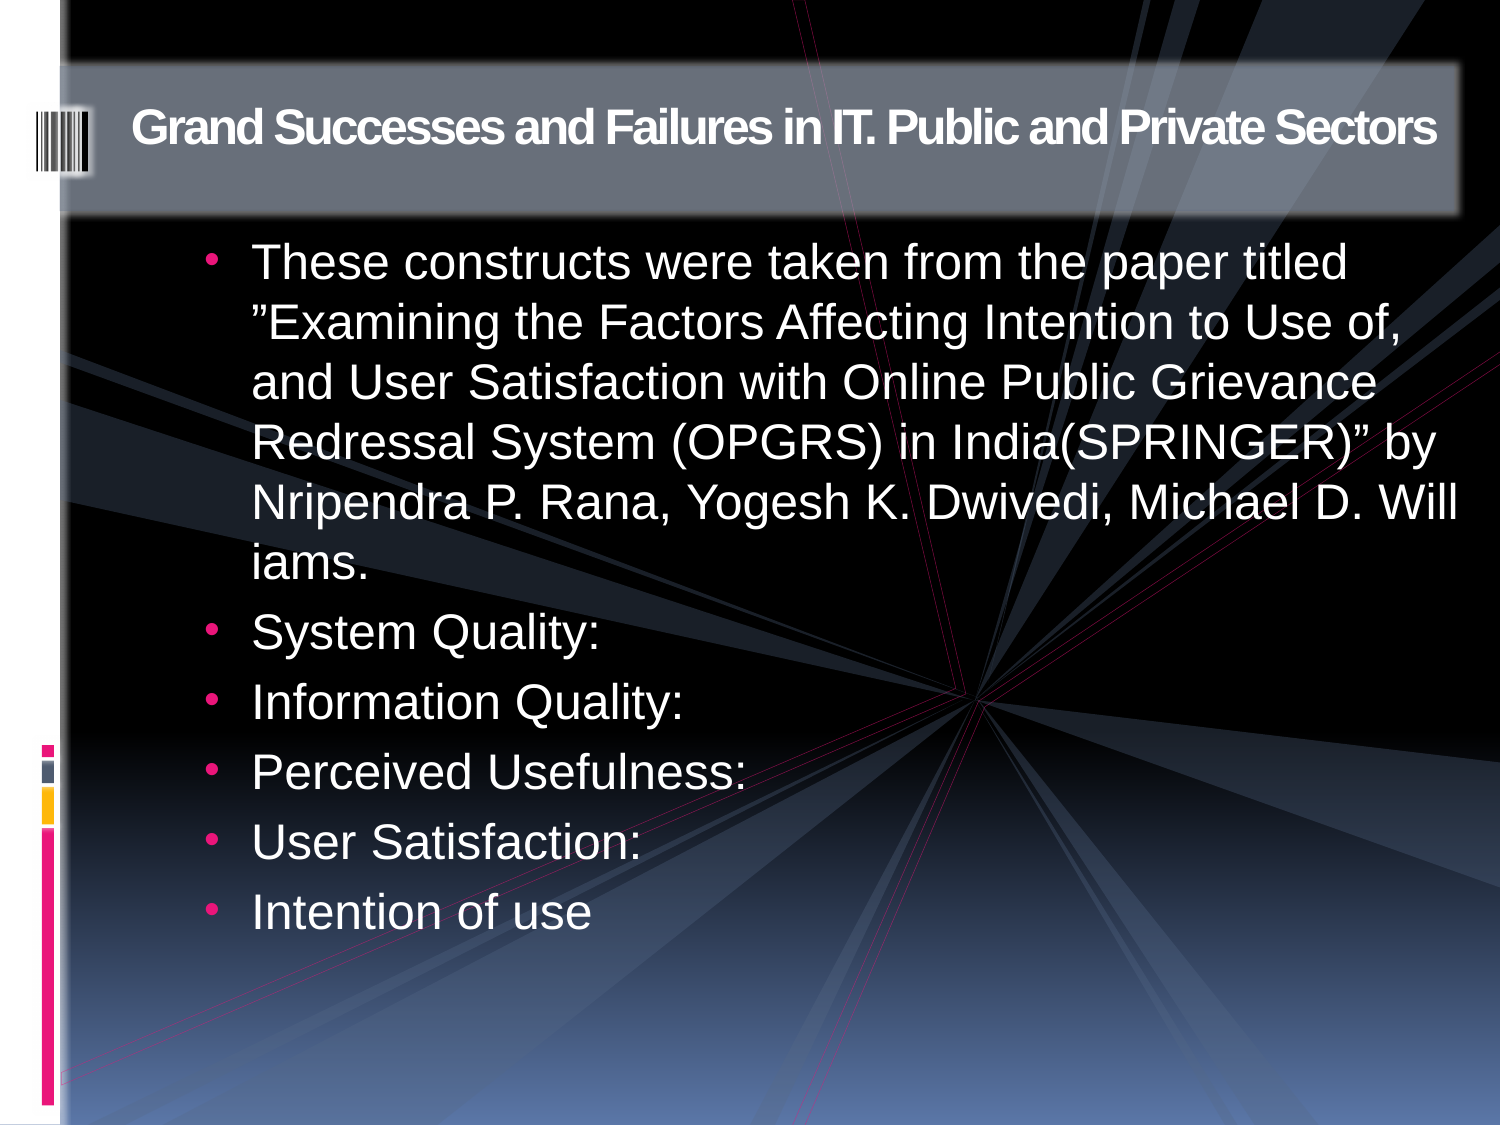

# Grand Successes and Failures in IT. Public and Private Sectors
These constructs were taken from the paper titled ”Examining the Factors Affecting Intention to Use of, and User Satisfaction with Online Public Grievance Redressal System (OPGRS) in India(SPRINGER)” by Nripendra P. Rana, Yogesh K. Dwivedi, Michael D. Williams.
System Quality:
Information Quality:
Perceived Usefulness:
User Satisfaction:
Intention of use